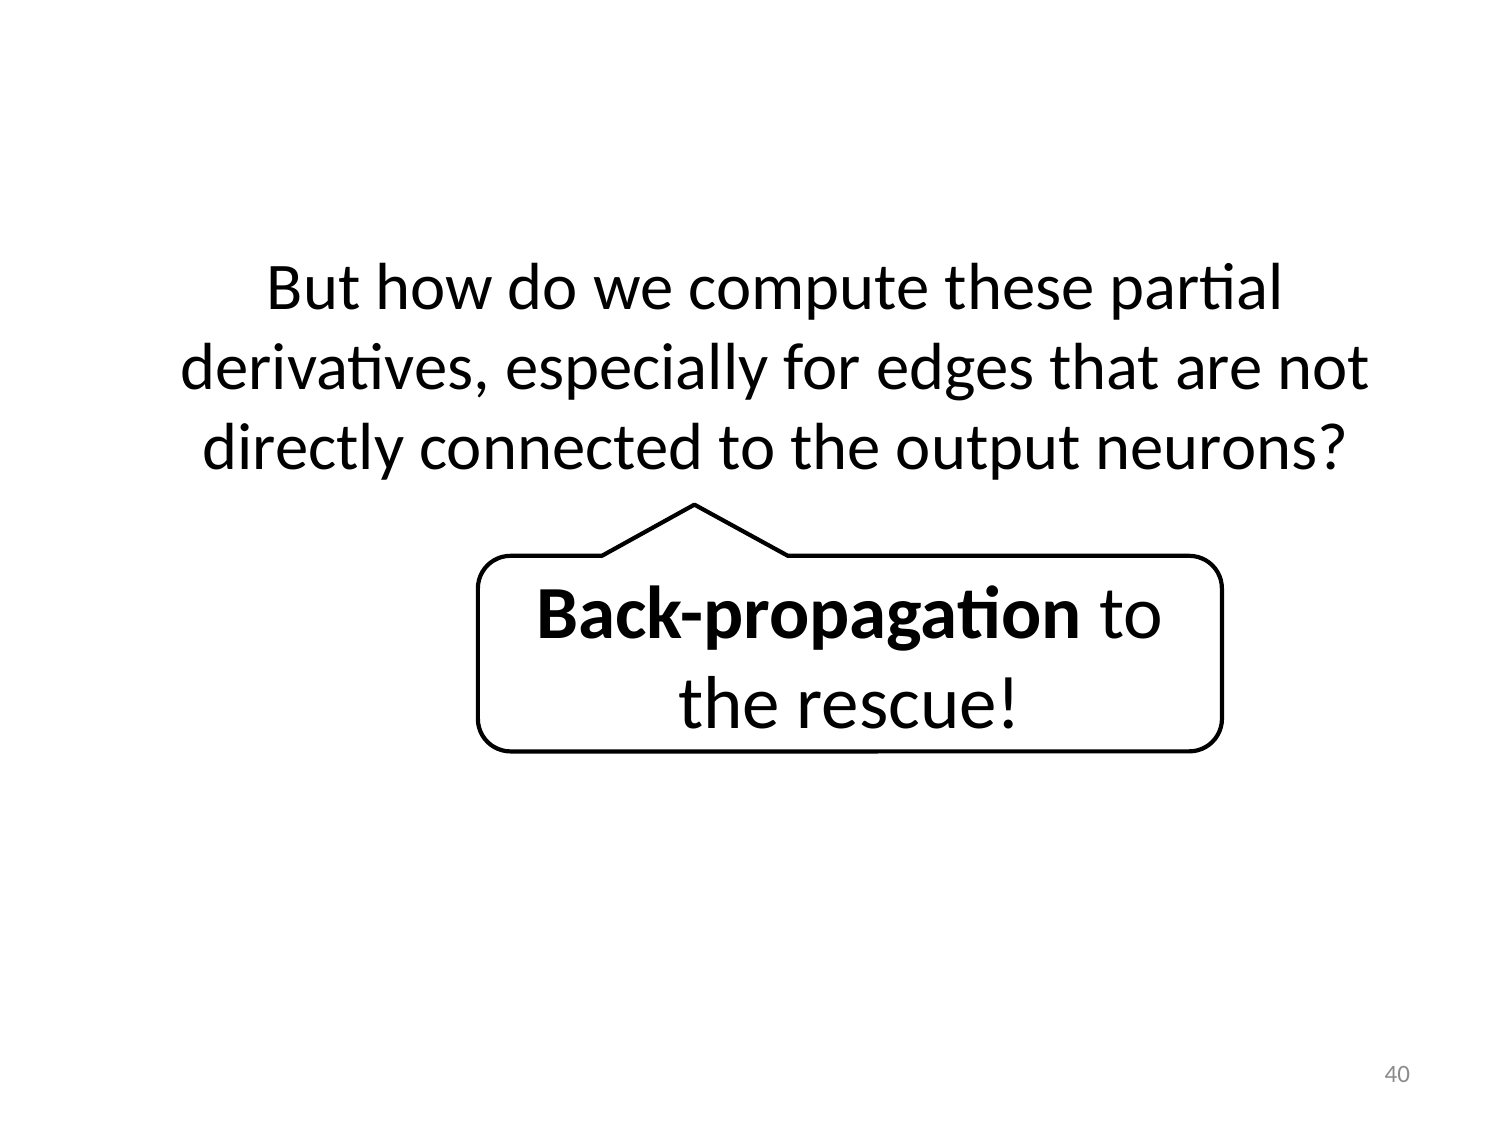

But how do we compute these partial derivatives, especially for edges that are not directly connected to the output neurons?
Back-propagation to the rescue!
40